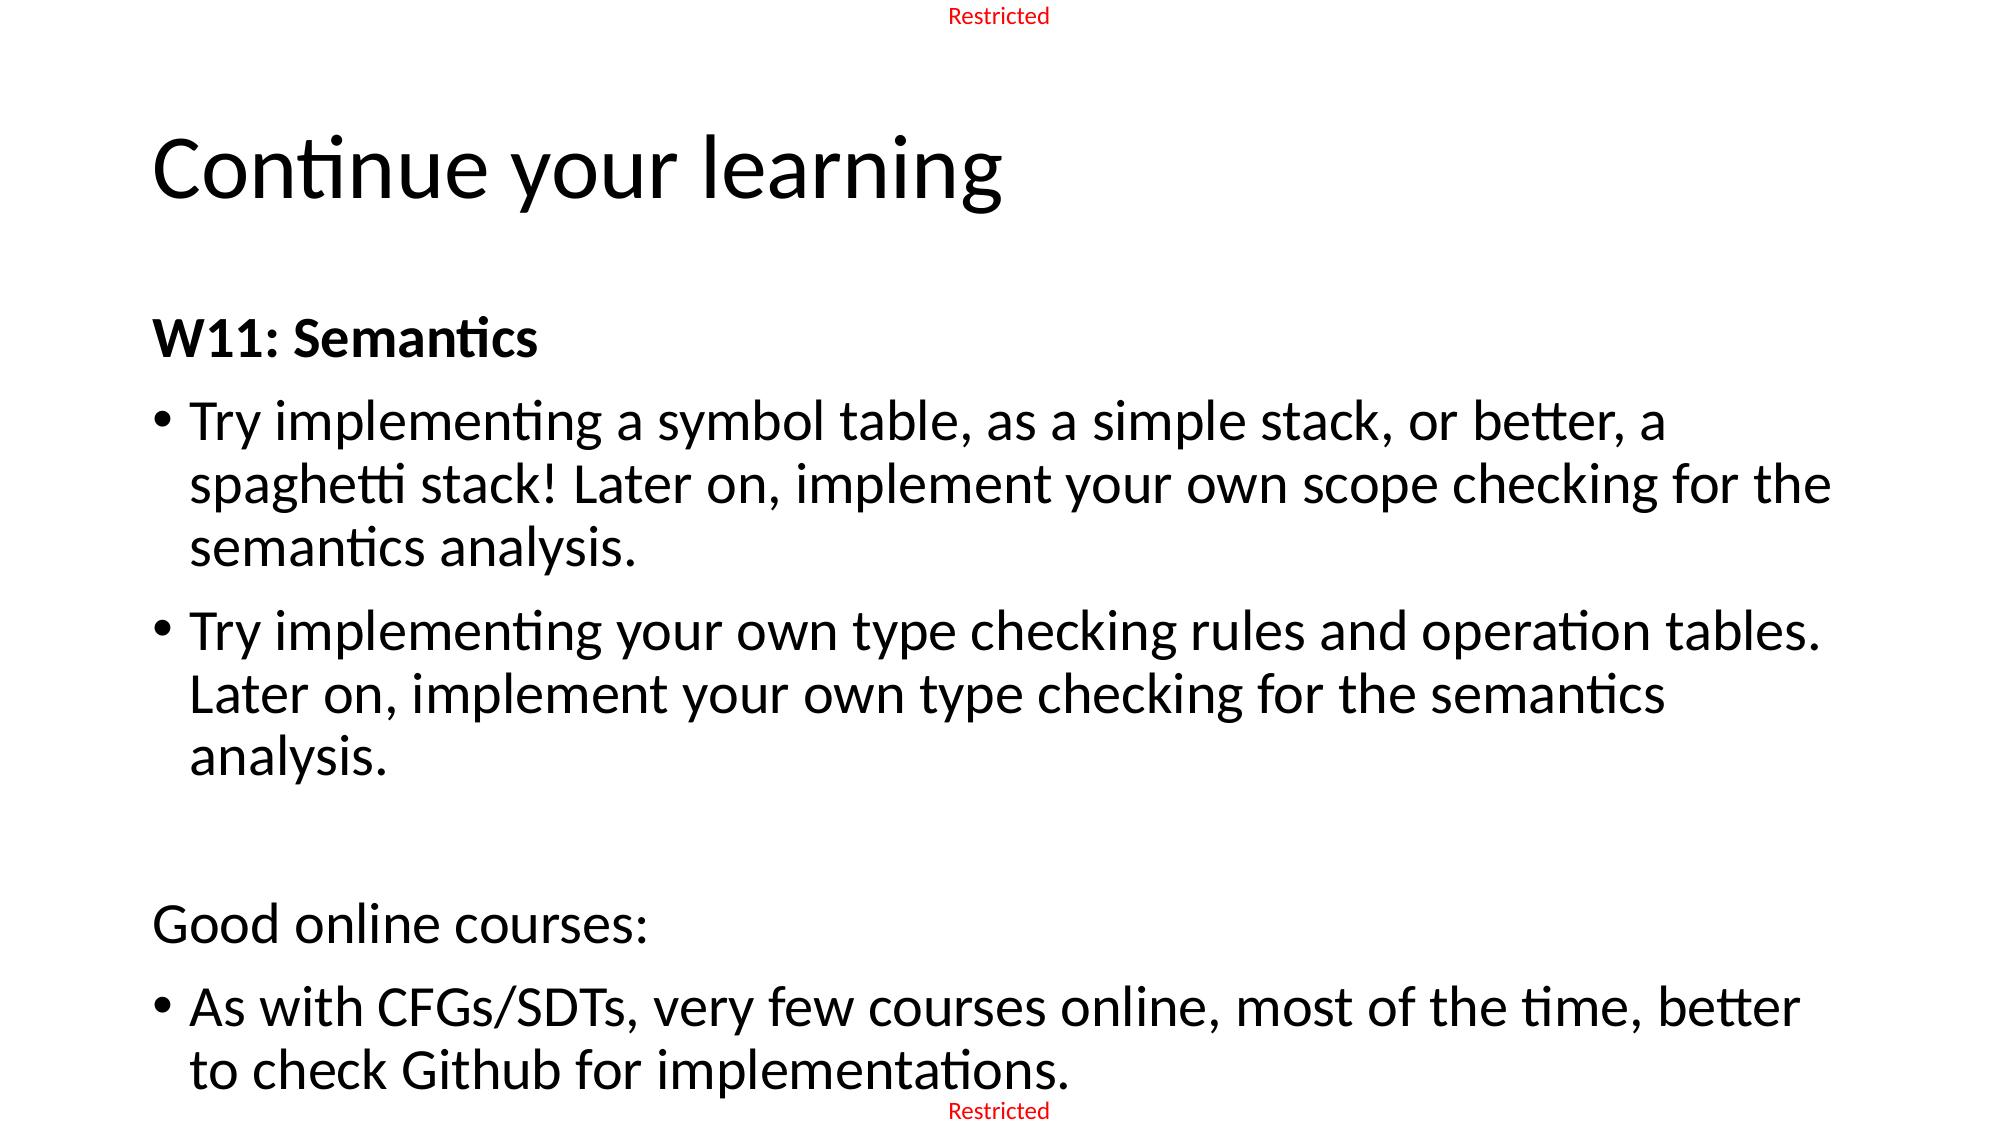

# Continue your learning
W11: Semantics
Try implementing a symbol table, as a simple stack, or better, a spaghetti stack! Later on, implement your own scope checking for the semantics analysis.
Try implementing your own type checking rules and operation tables. Later on, implement your own type checking for the semantics analysis.

Good online courses:
As with CFGs/SDTs, very few courses online, most of the time, better to check Github for implementations.